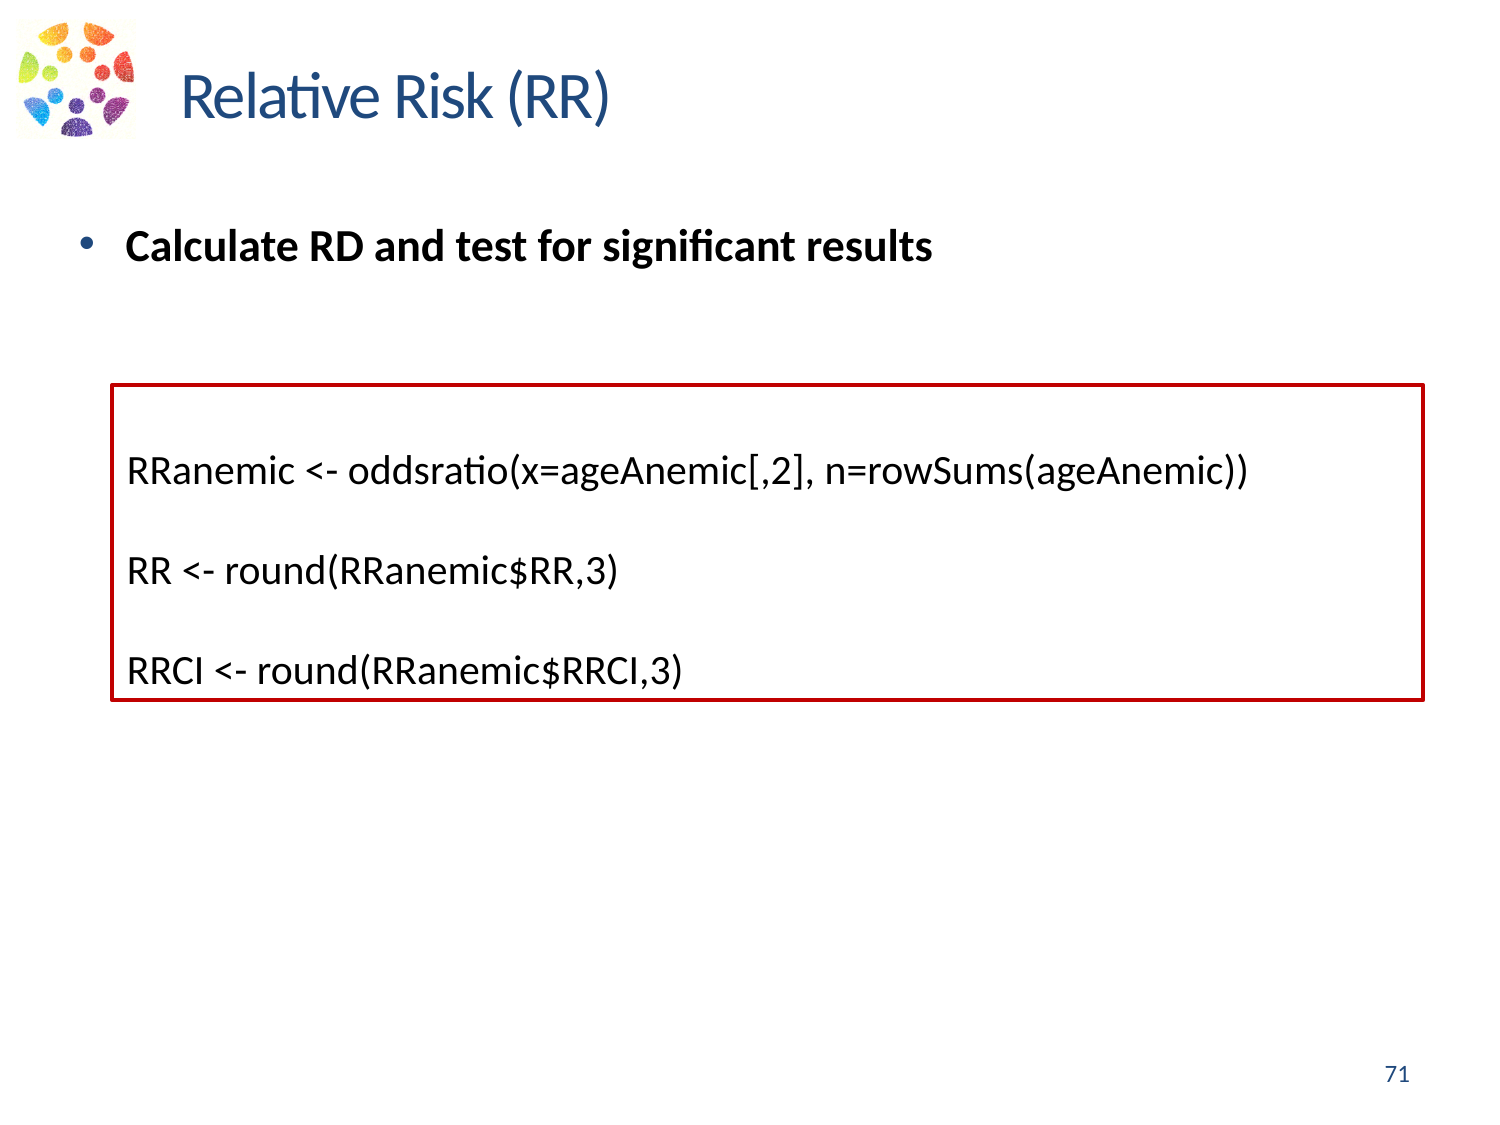

Relative Risk (RR)
Calculate RD and test for significant results
RRanemic <- oddsratio(x=ageAnemic[,2], n=rowSums(ageAnemic))
RR <- round(RRanemic$RR,3)
RRCI <- round(RRanemic$RRCI,3)

71